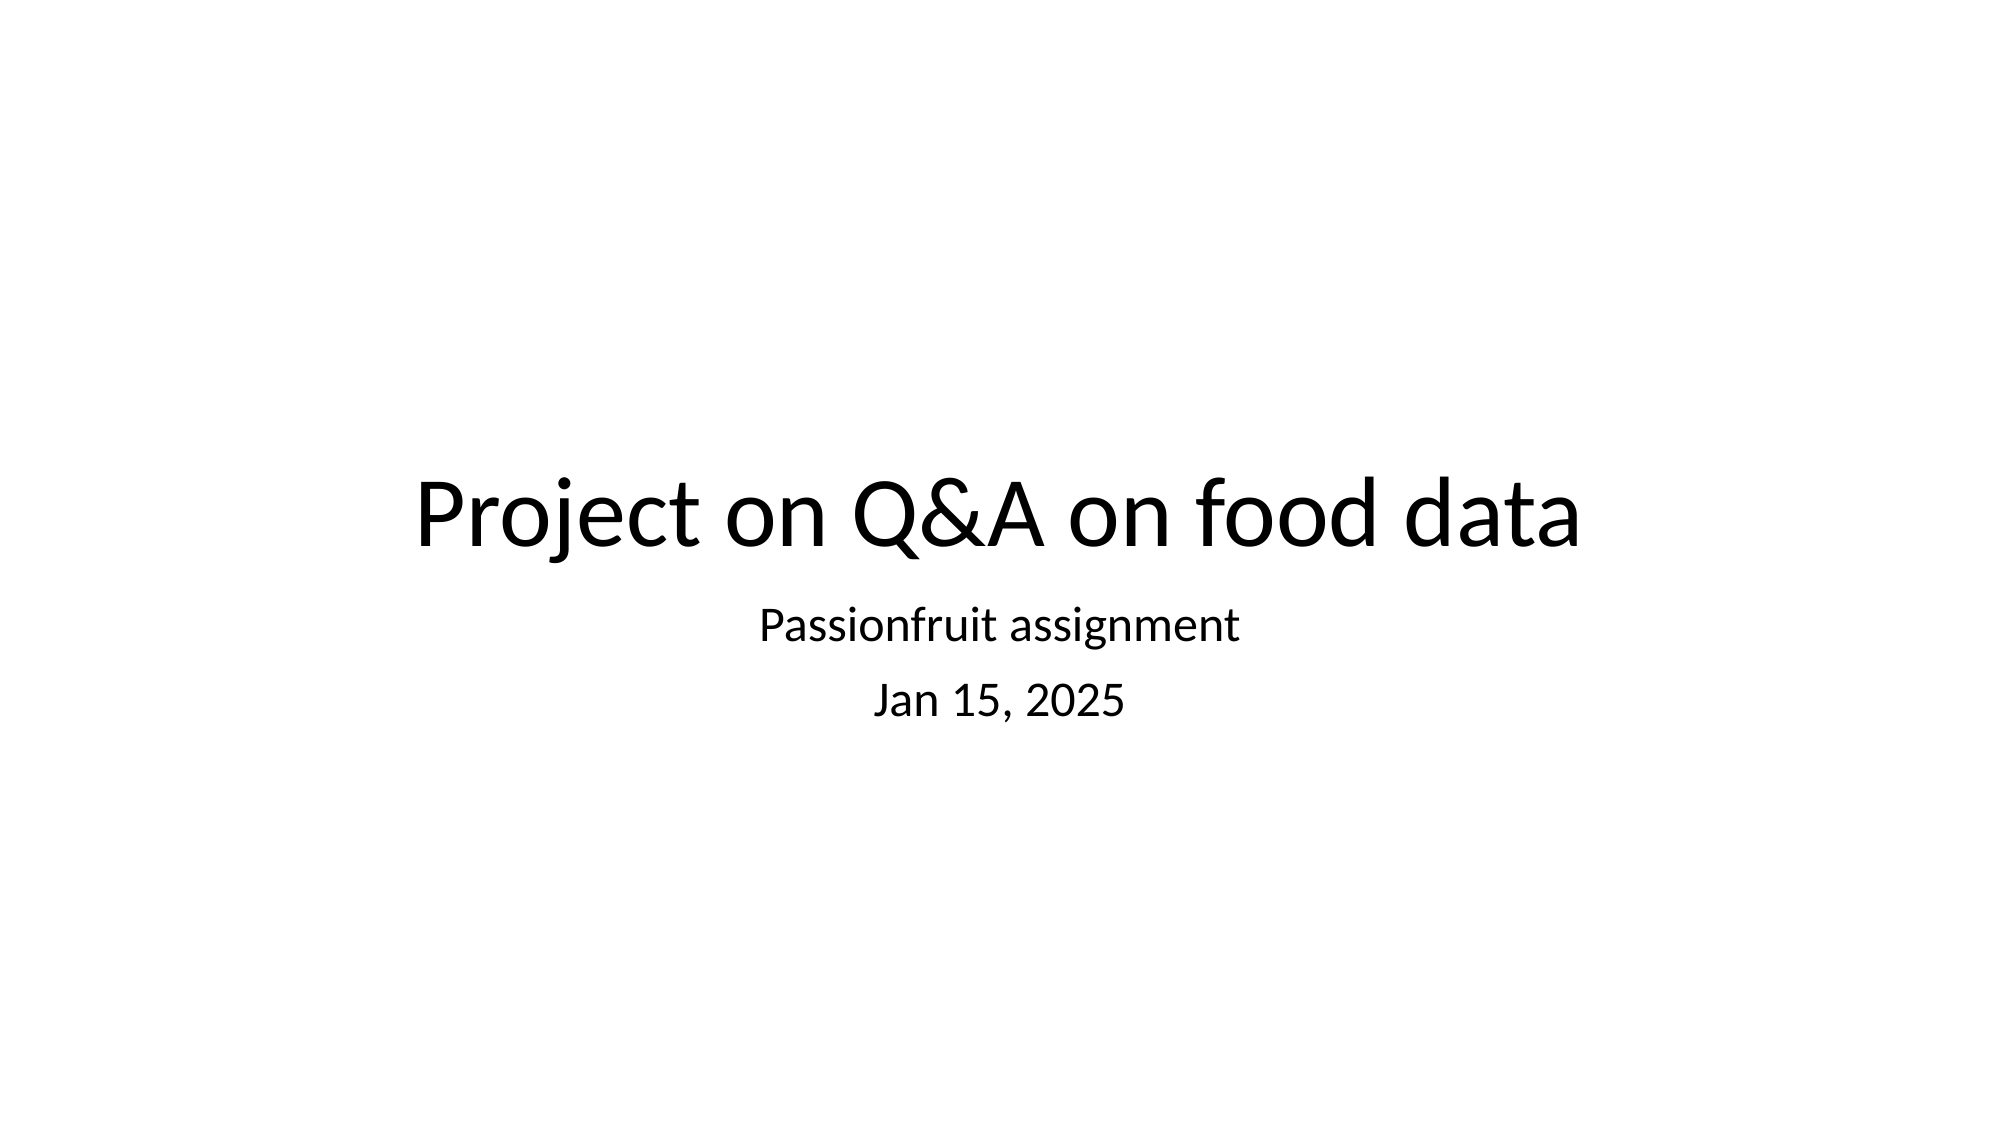

# Project on Q&A on food data
Passionfruit assignment
Jan 15, 2025
1